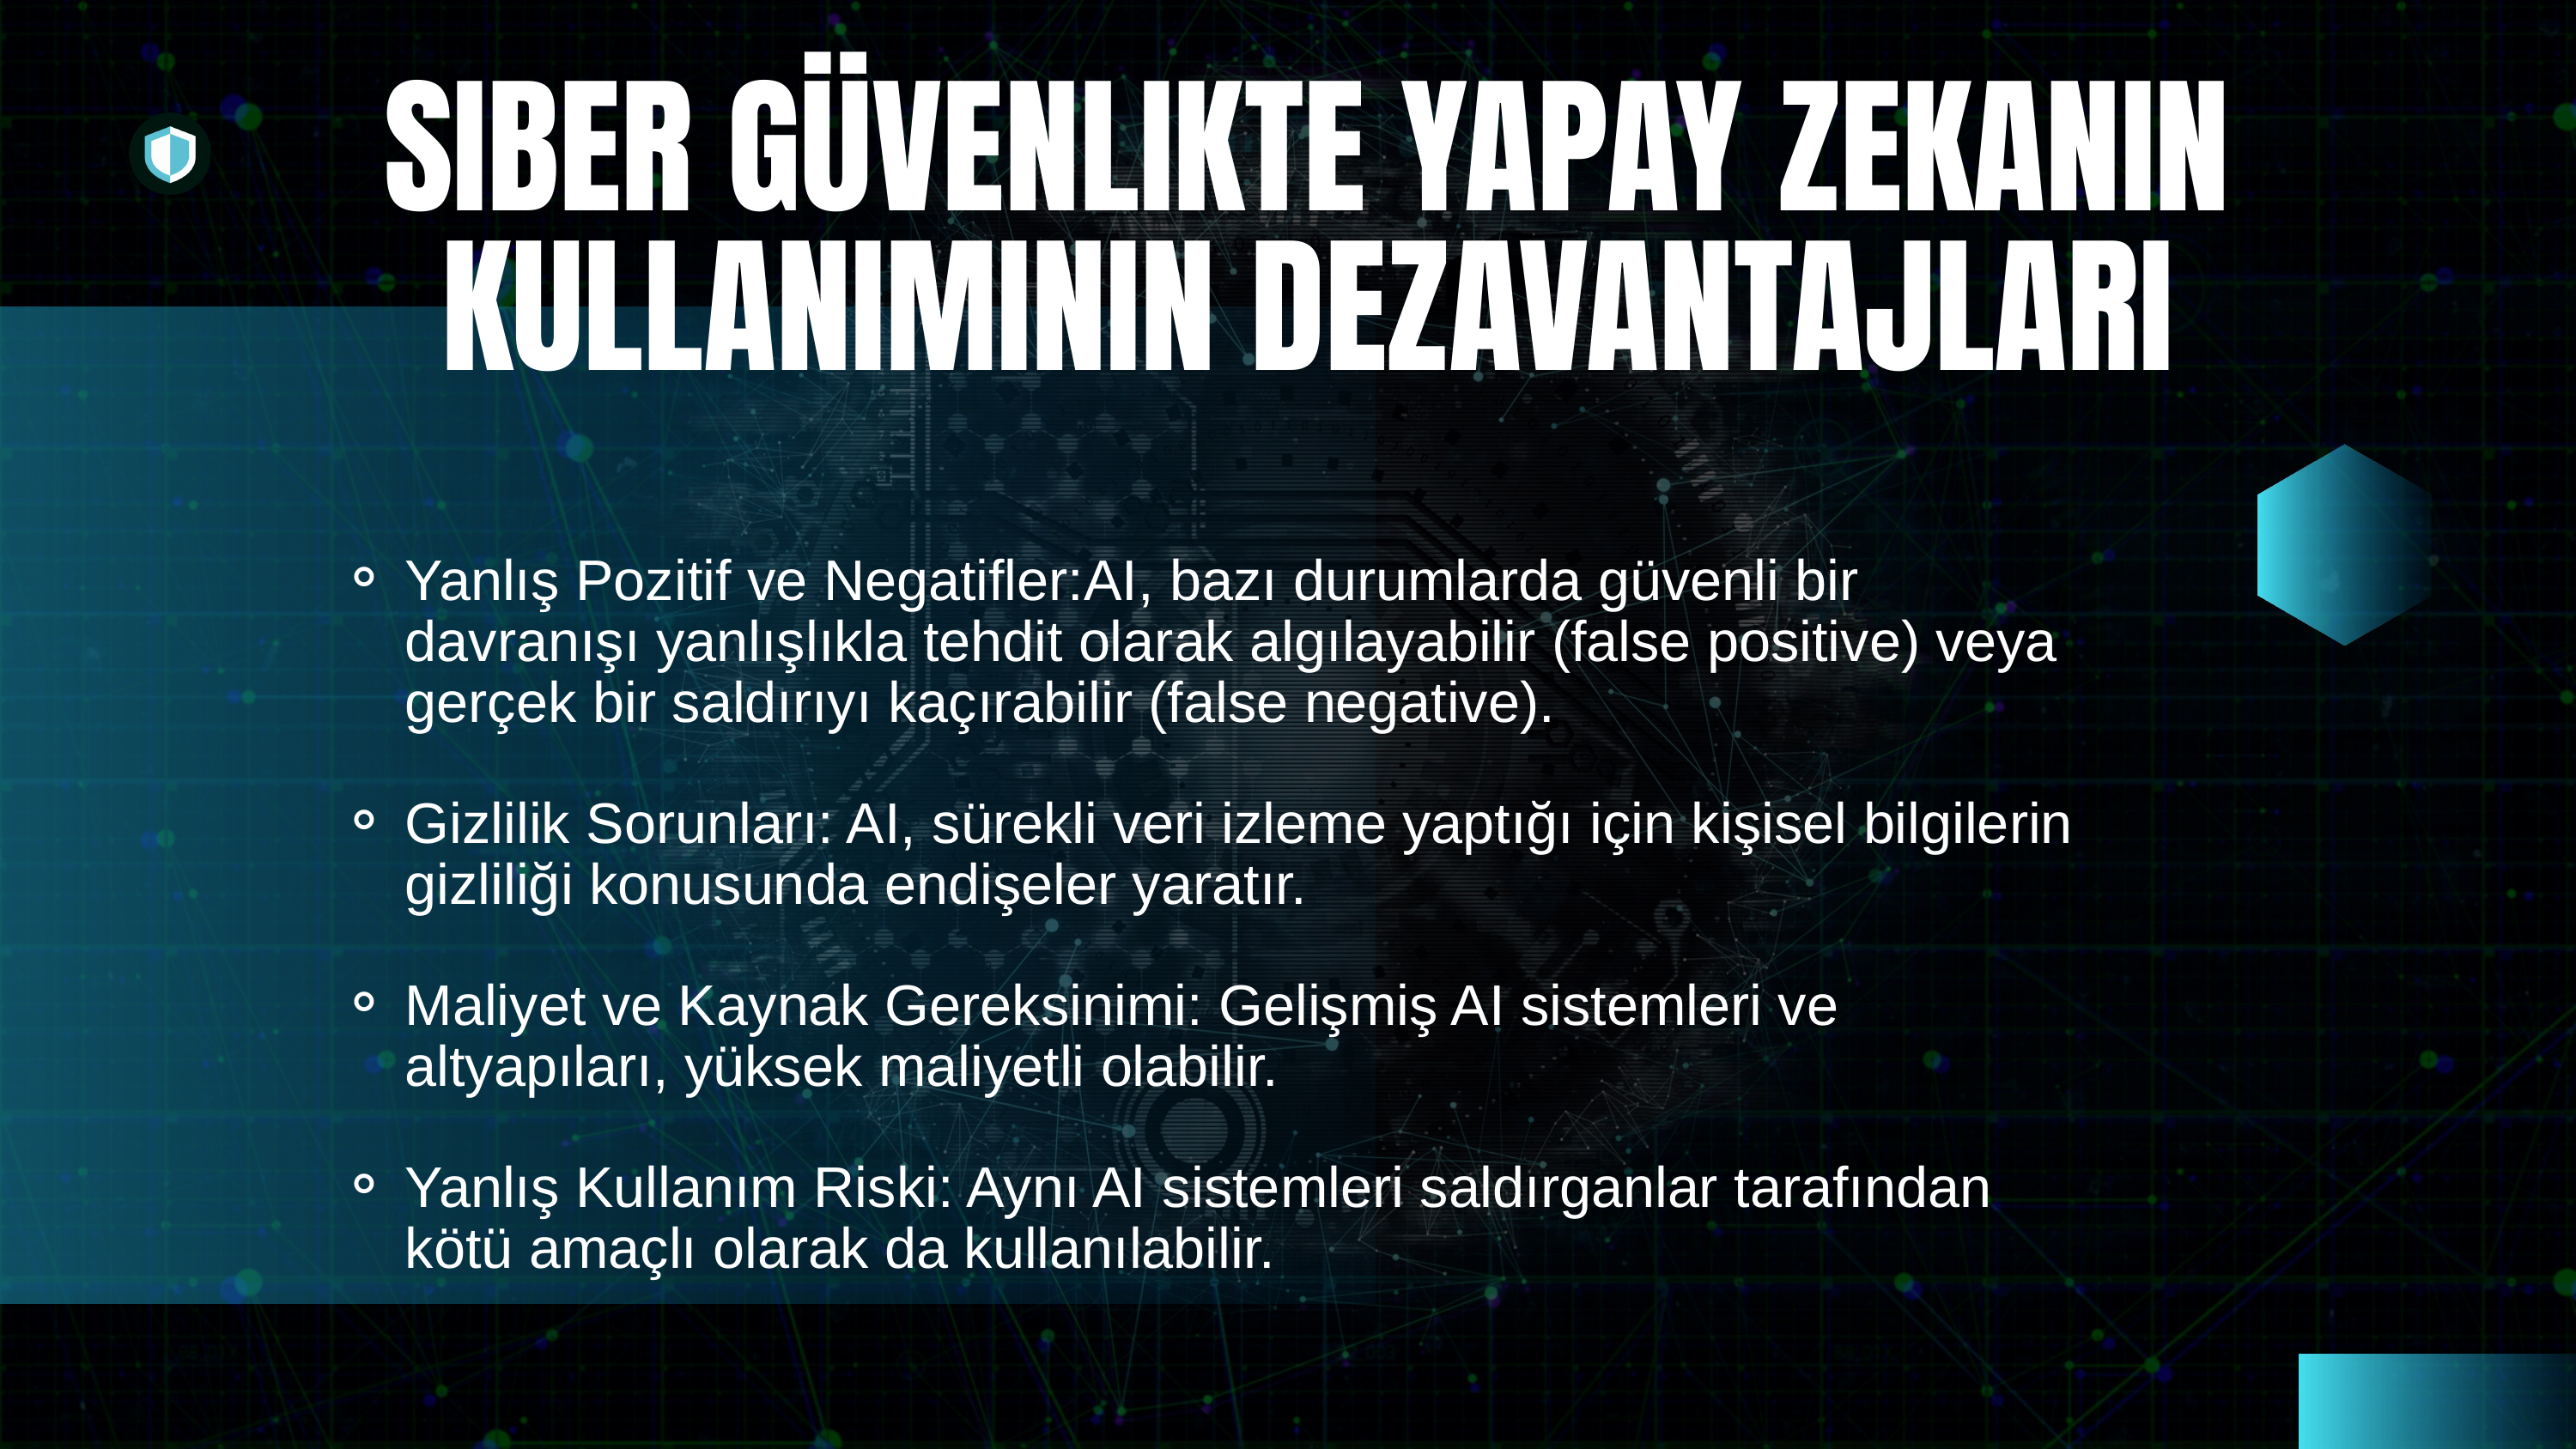

SIBER GÜVENLIKTE YAPAY ZEKANIN KULLANIMININ DEZAVANTAJLARI

Yanlış Pozitif ve Negatifler:AI, bazı durumlarda güvenli bir davranışı yanlışlıkla tehdit olarak algılayabilir (false positive) veya gerçek bir saldırıyı kaçırabilir (false negative).

Gizlilik Sorunları: AI, sürekli veri izleme yaptığı için kişisel bilgilerin gizliliği konusunda endişeler yaratır.

Maliyet ve Kaynak Gereksinimi: Gelişmiş AI sistemleri ve altyapıları, yüksek maliyetli olabilir.

Yanlış Kullanım Riski: Aynı AI sistemleri saldırganlar tarafından kötü amaçlı olarak da kullanılabilir.